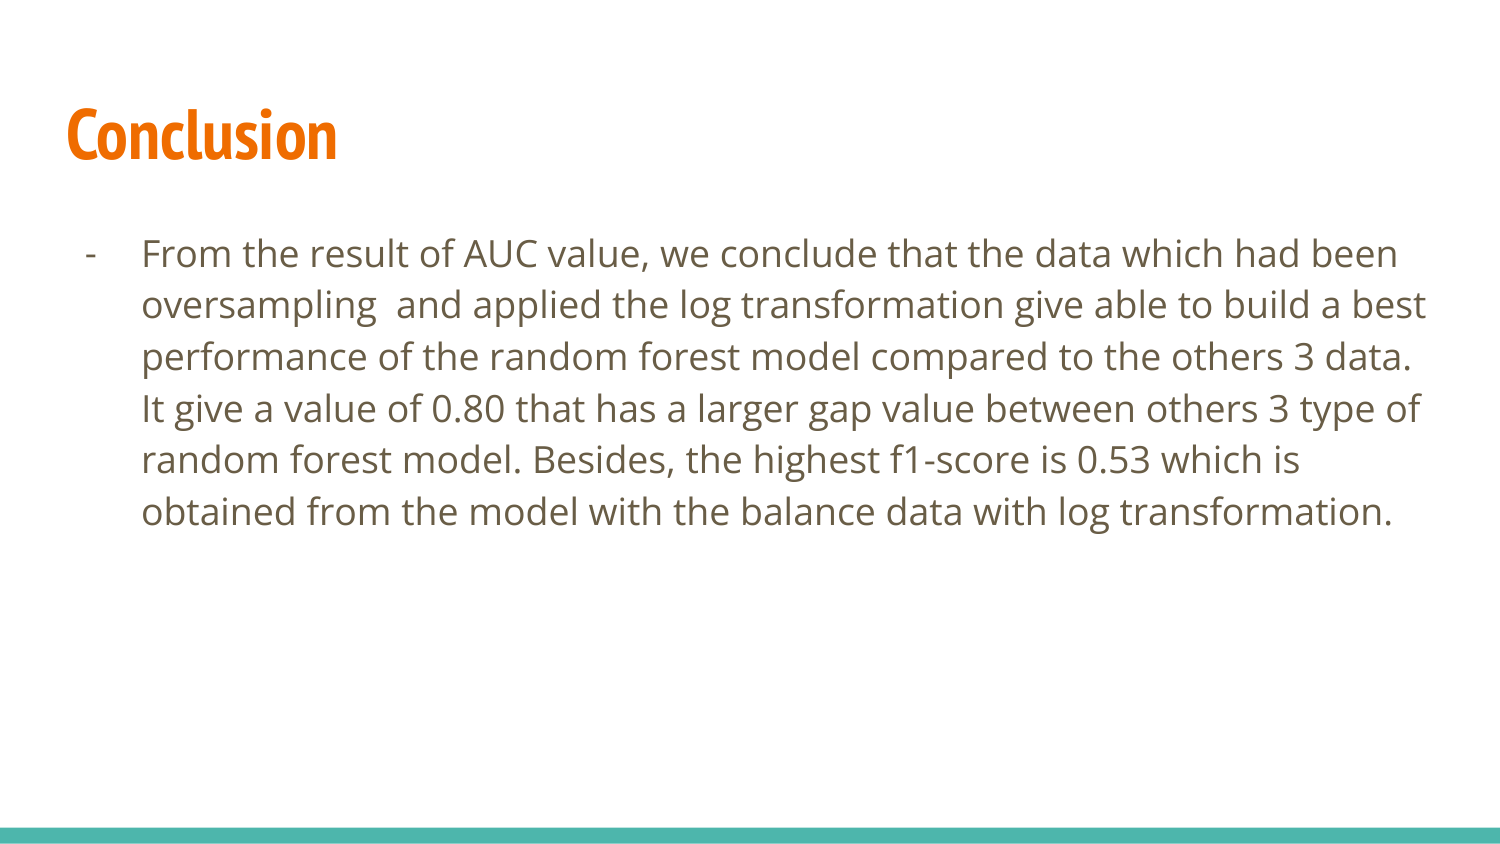

# Conclusion
From the result of AUC value, we conclude that the data which had been oversampling  and applied the log transformation give able to build a best performance of the random forest model compared to the others 3 data. It give a value of 0.80 that has a larger gap value between others 3 type of random forest model. Besides, the highest f1-score is 0.53 which is obtained from the model with the balance data with log transformation.